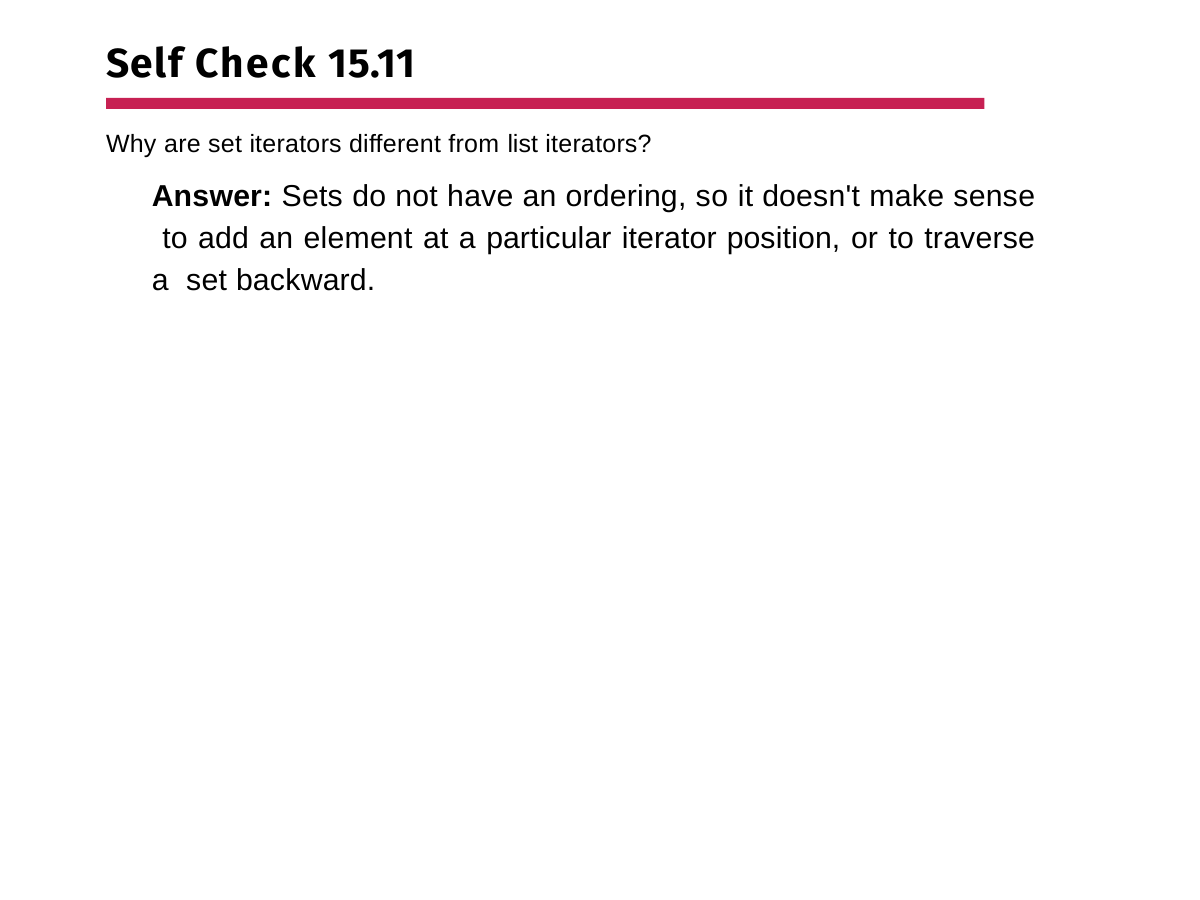

# Self Check 15.11

Why are set iterators different from list iterators?
Answer: Sets do not have an ordering, so it doesn't make sense  to add an element at a particular iterator position, or to traverse a  set backward.